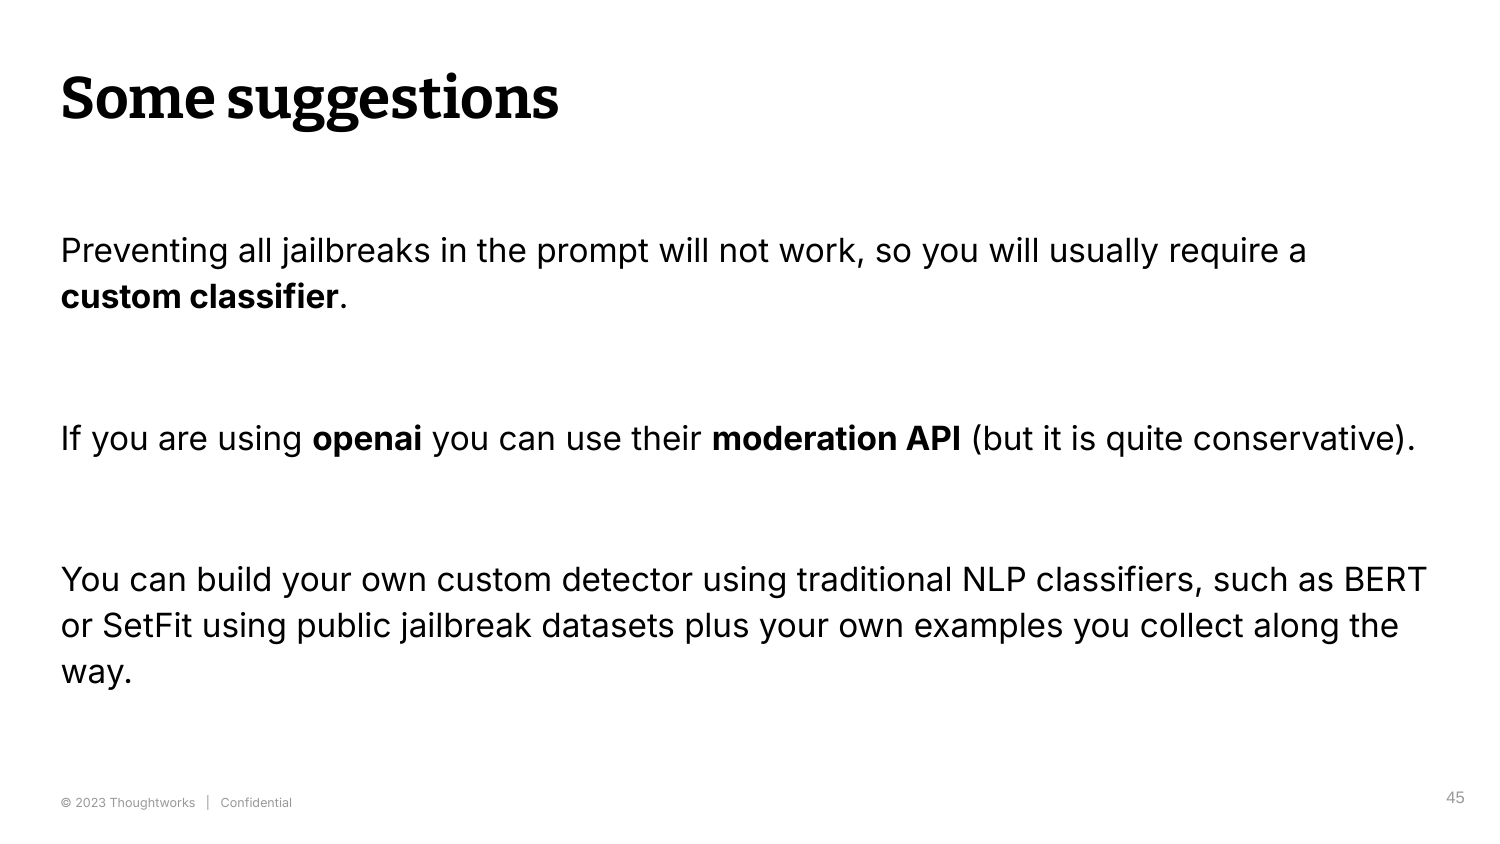

# Some suggestions
Preventing all jailbreaks in the prompt will not work, so you will usually require a custom classifier.

If you are using openai you can use their moderation API (but it is quite conservative).

You can build your own custom detector using traditional NLP classifiers, such as BERT or SetFit using public jailbreak datasets plus your own examples you collect along the way.

45